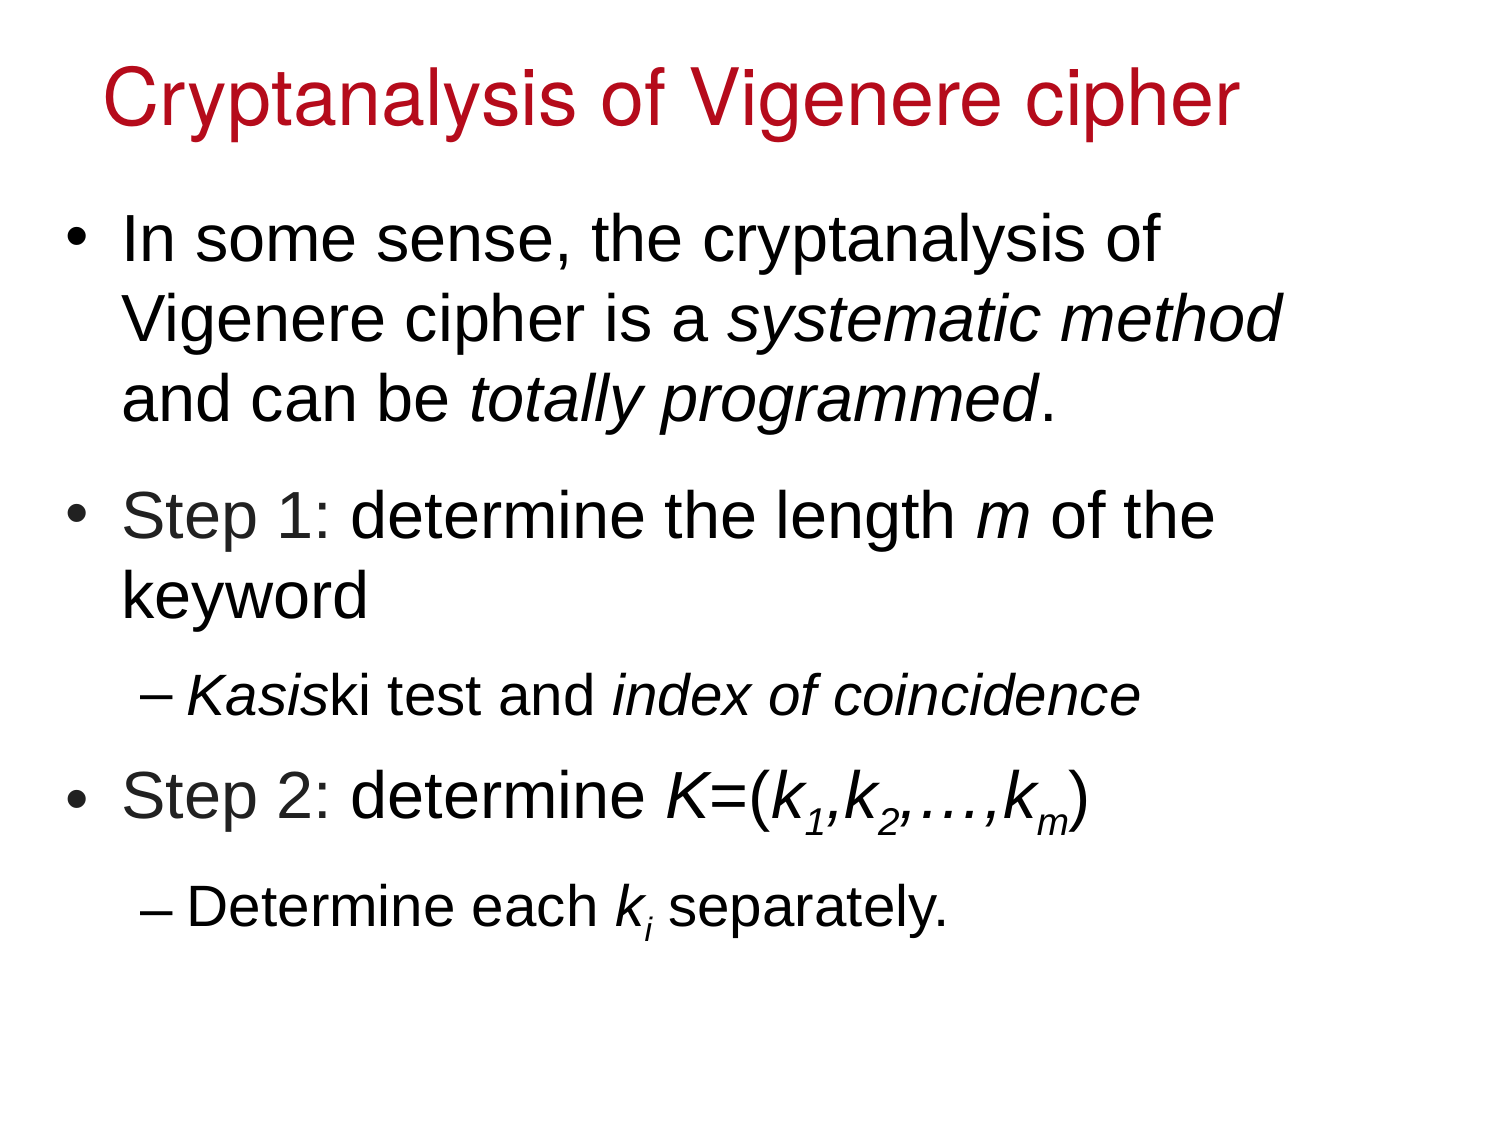

# Cryptanalysis of Vigenere cipher
In some sense, the cryptanalysis of Vigenere cipher is a systematic method and can be totally programmed.
Step 1: determine the length m of the keyword
Kasiski test and index of coincidence
Step 2: determine K=(k1,k2,…,km)
Determine each ki separately.